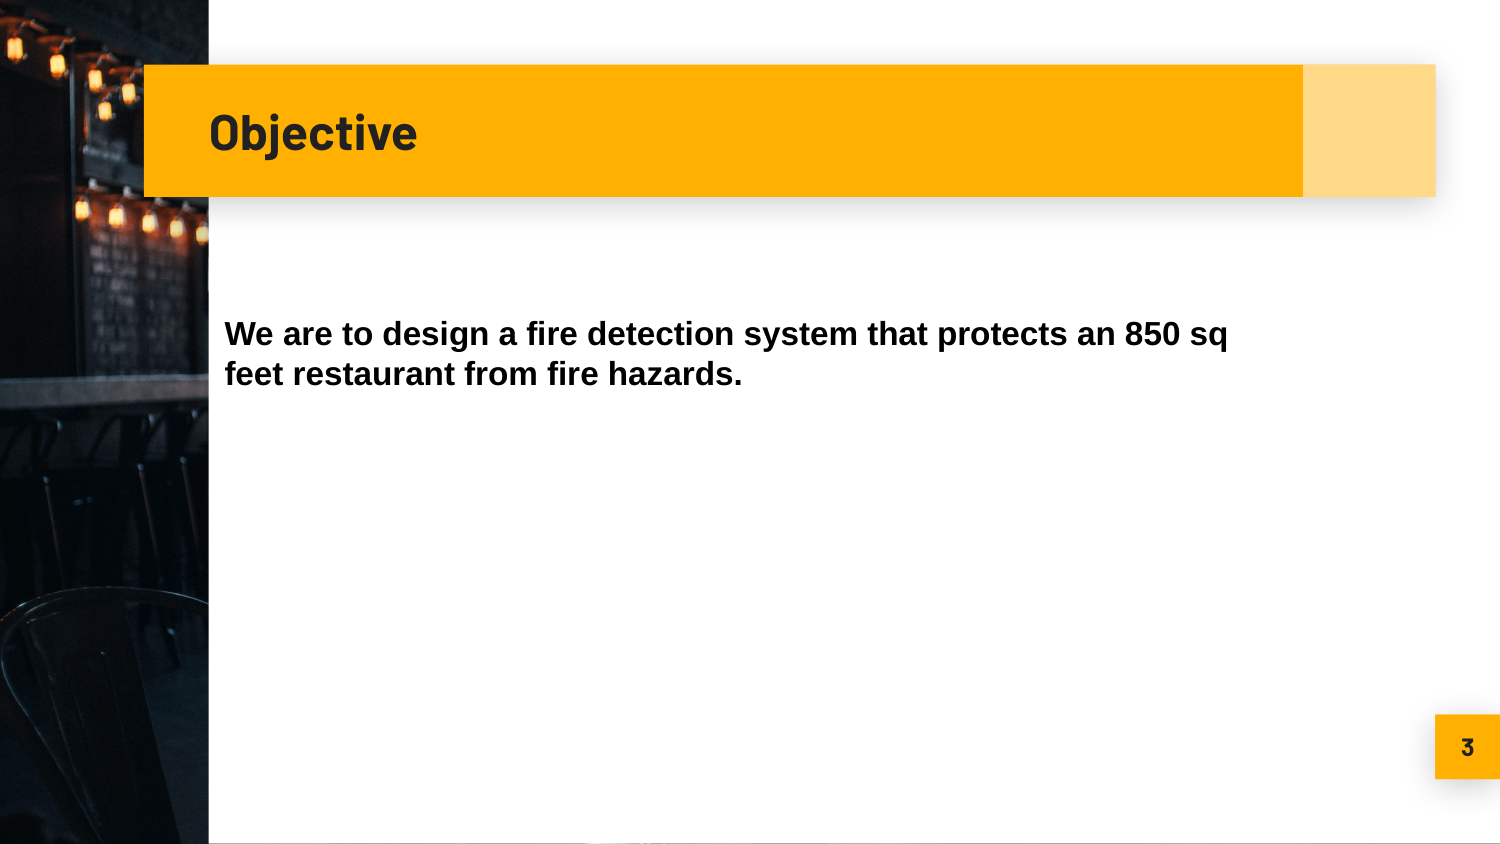

# Objective
We are to design a fire detection system that protects an 850 sq feet restaurant from fire hazards.
3